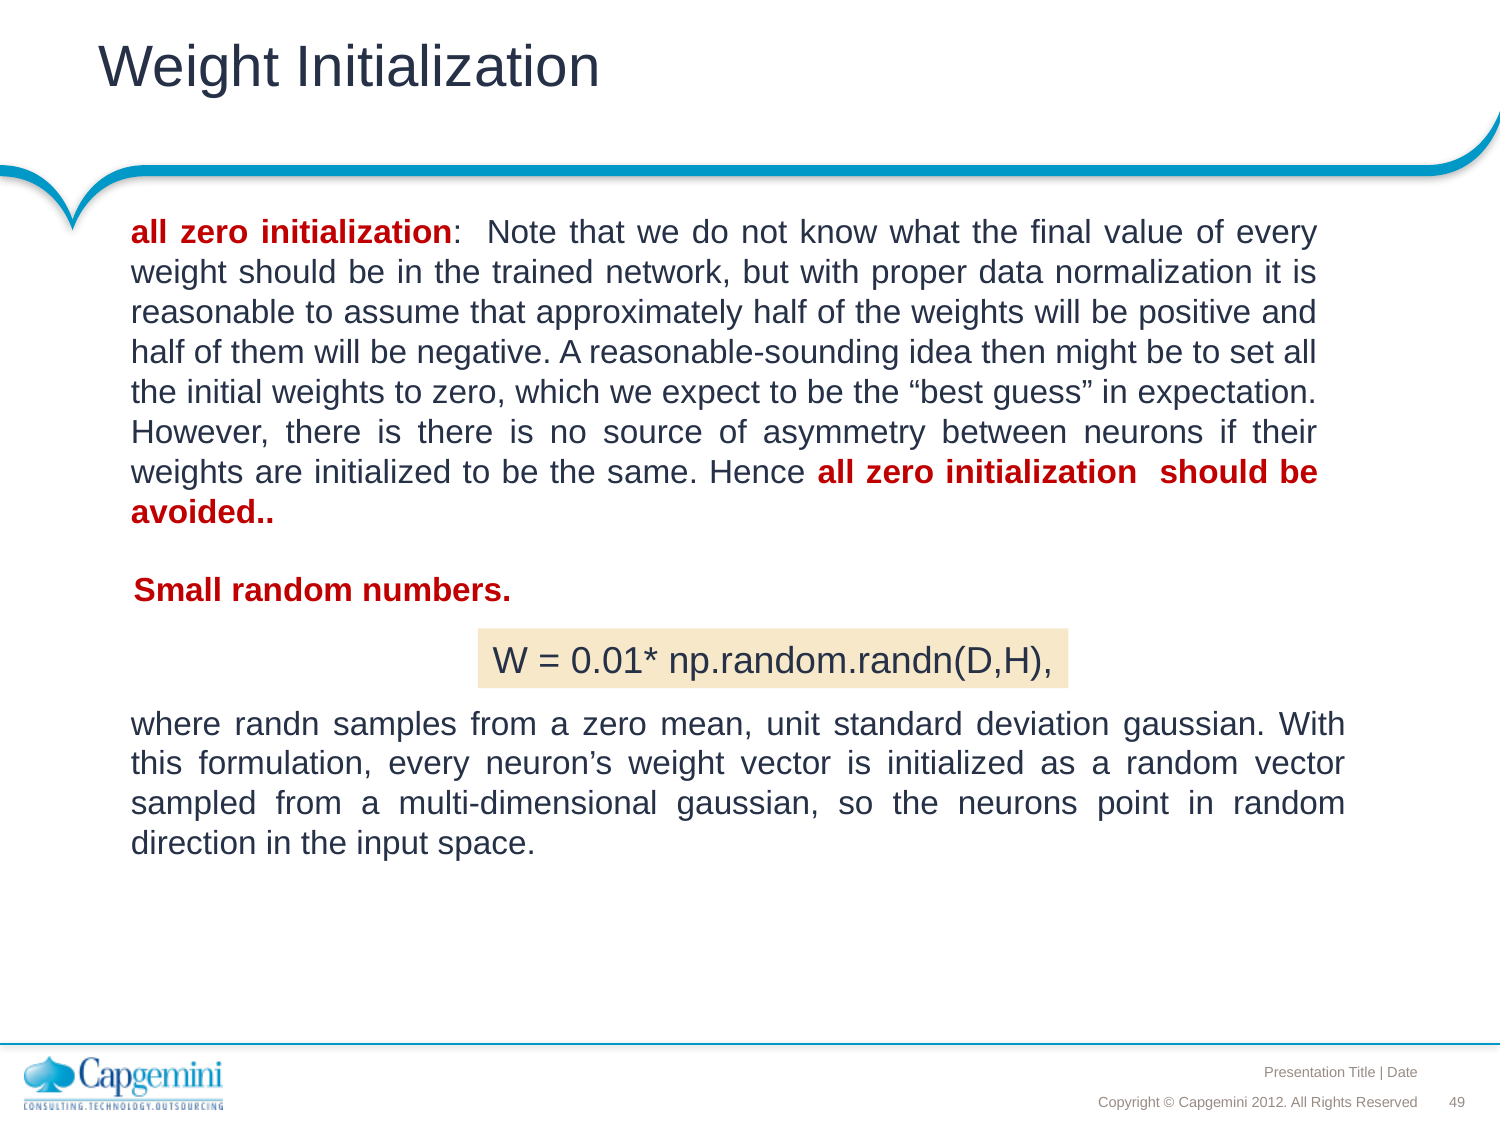

# Weight Initialization
all zero initialization:  Note that we do not know what the final value of every weight should be in the trained network, but with proper data normalization it is reasonable to assume that approximately half of the weights will be positive and half of them will be negative. A reasonable-sounding idea then might be to set all the initial weights to zero, which we expect to be the “best guess” in expectation. However, there is there is no source of asymmetry between neurons if their weights are initialized to be the same. Hence all zero initialization  should be avoided..
Small random numbers.
W = 0.01* np.random.randn(D,H),
where randn samples from a zero mean, unit standard deviation gaussian. With this formulation, every neuron’s weight vector is initialized as a random vector sampled from a multi-dimensional gaussian, so the neurons point in random direction in the input space.